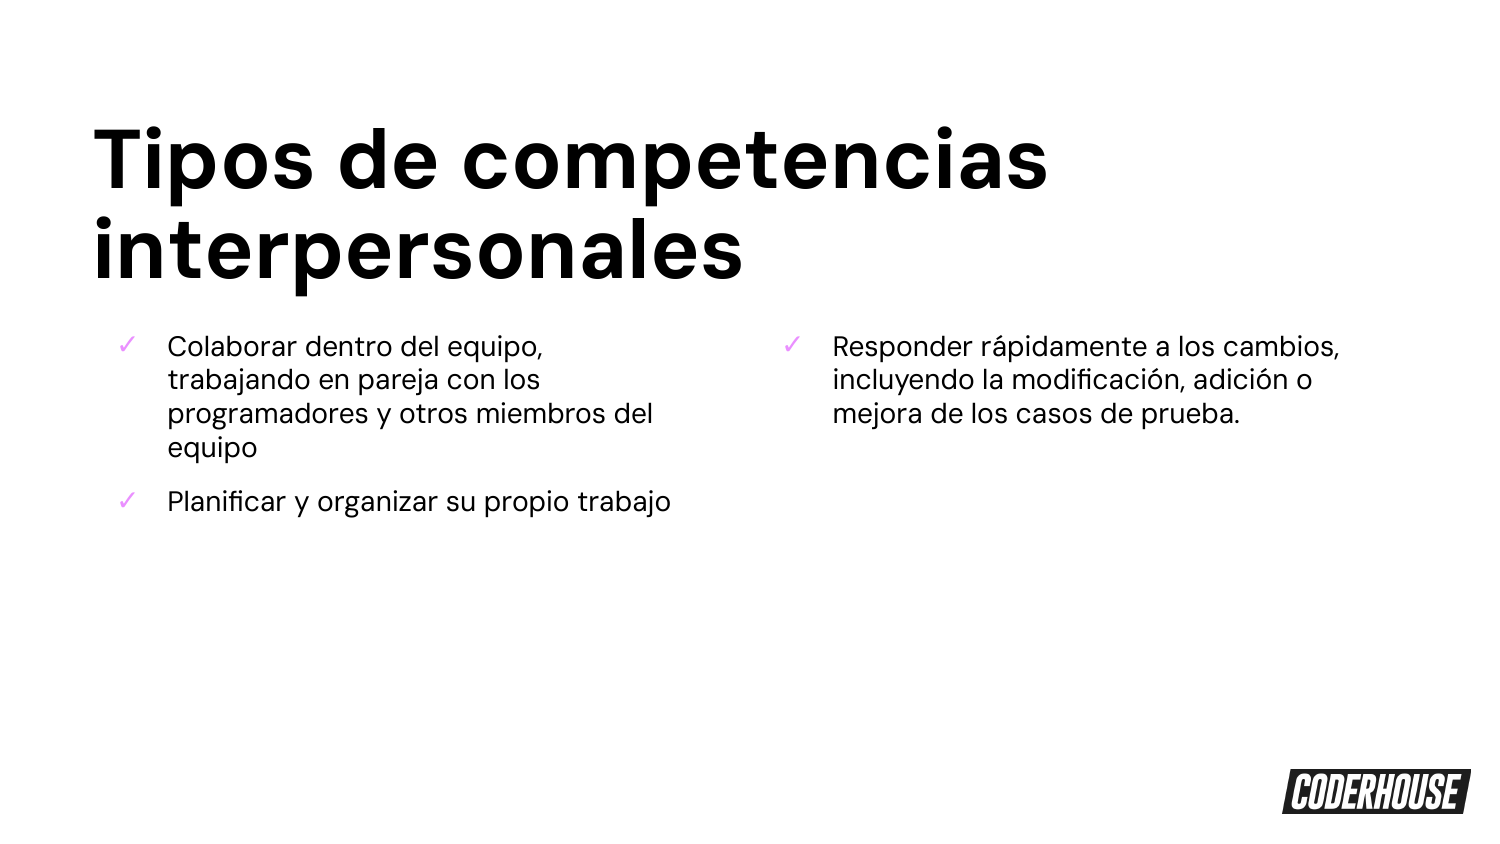

Tipos de competencias interpersonales
Colaborar dentro del equipo, trabajando en pareja con los programadores y otros miembros del equipo
Planificar y organizar su propio trabajo
Responder rápidamente a los cambios, incluyendo la modificación, adición o mejora de los casos de prueba.